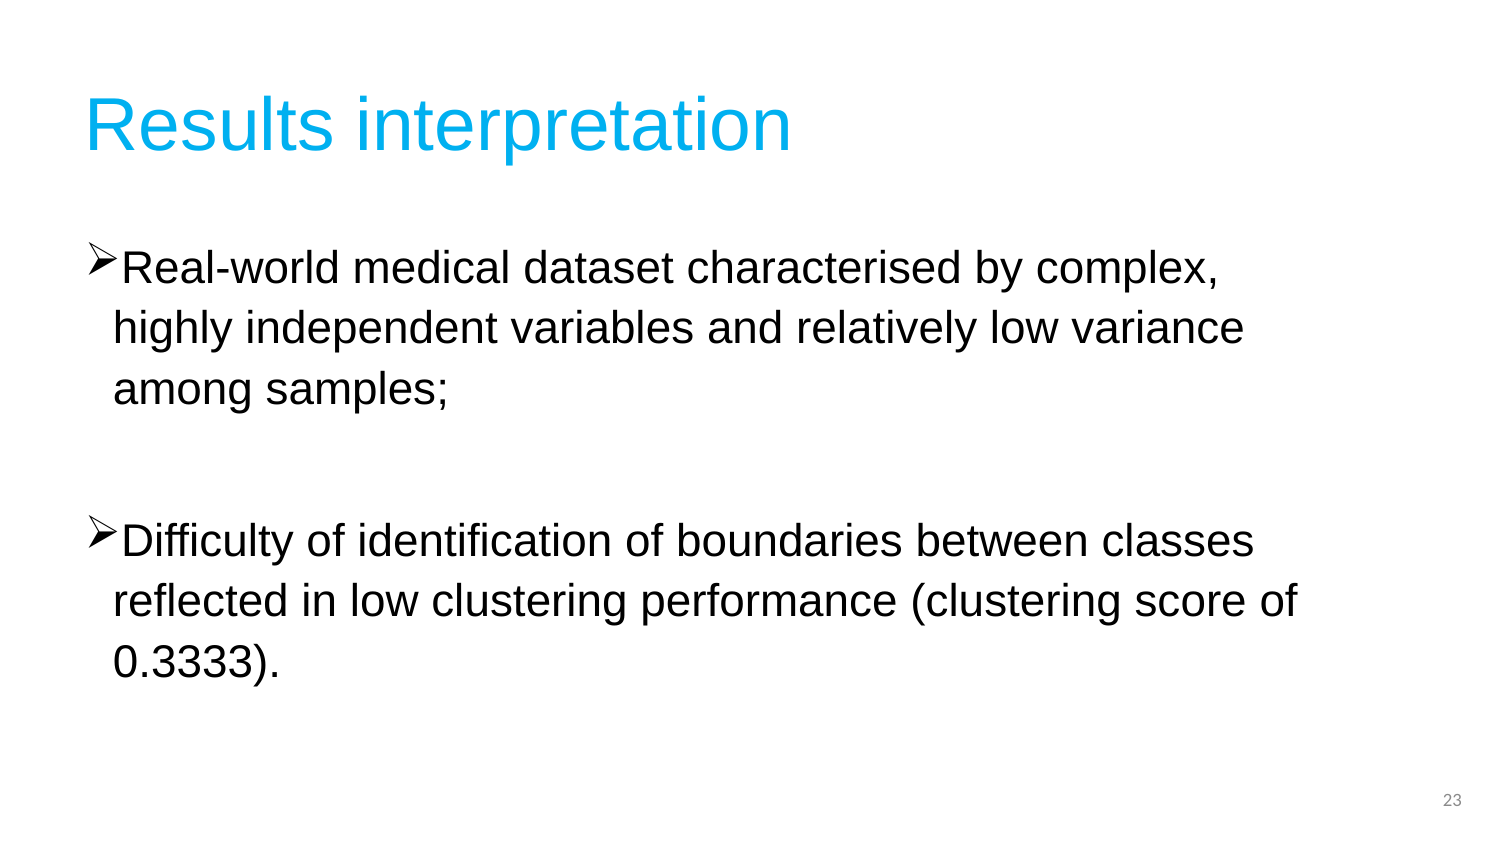

# Results interpretation
Real-world medical dataset characterised by complex, highly independent variables and relatively low variance among samples;

Difficulty of identification of boundaries between classes reflected in low clustering performance (clustering score of 0.3333).
23